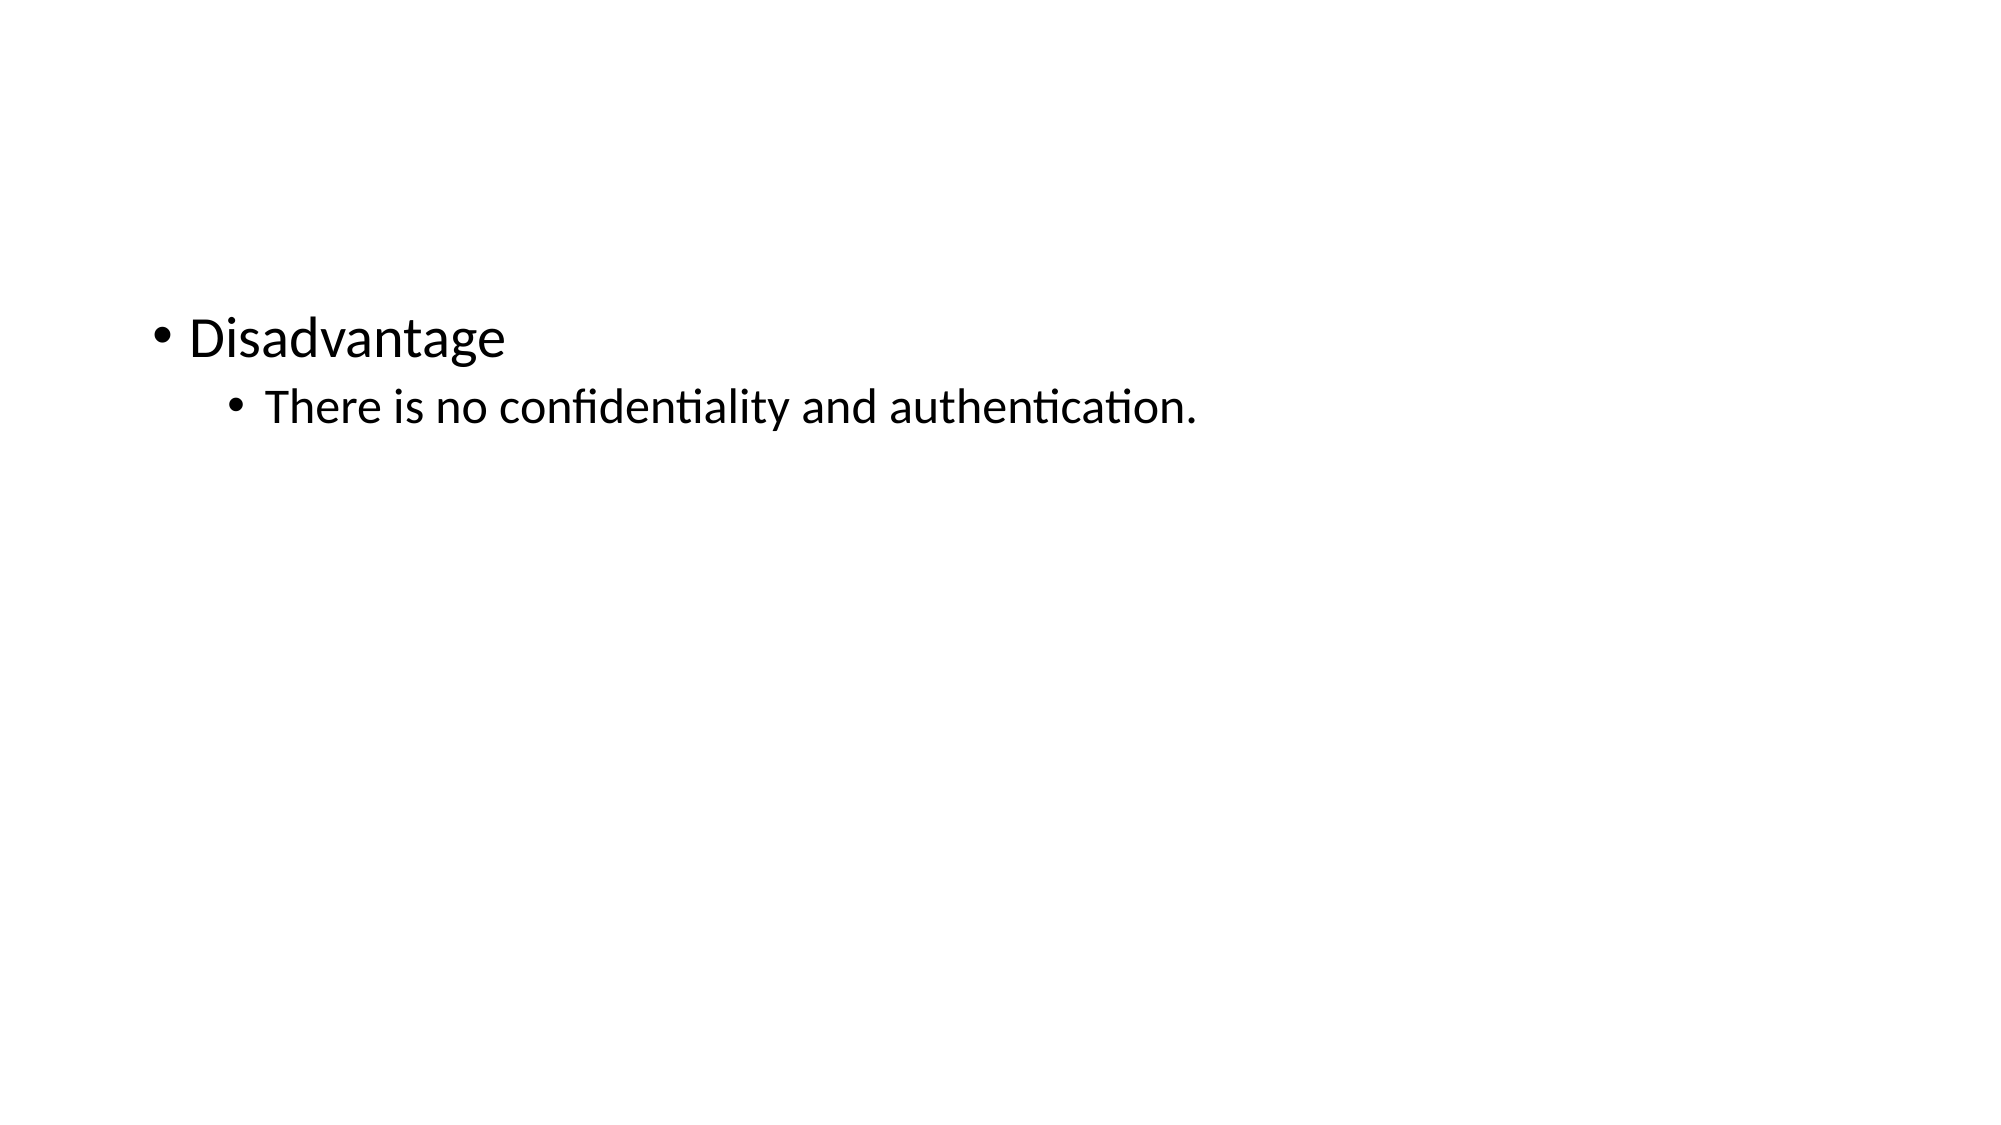

#
Disadvantage
There is no confidentiality and authentication.